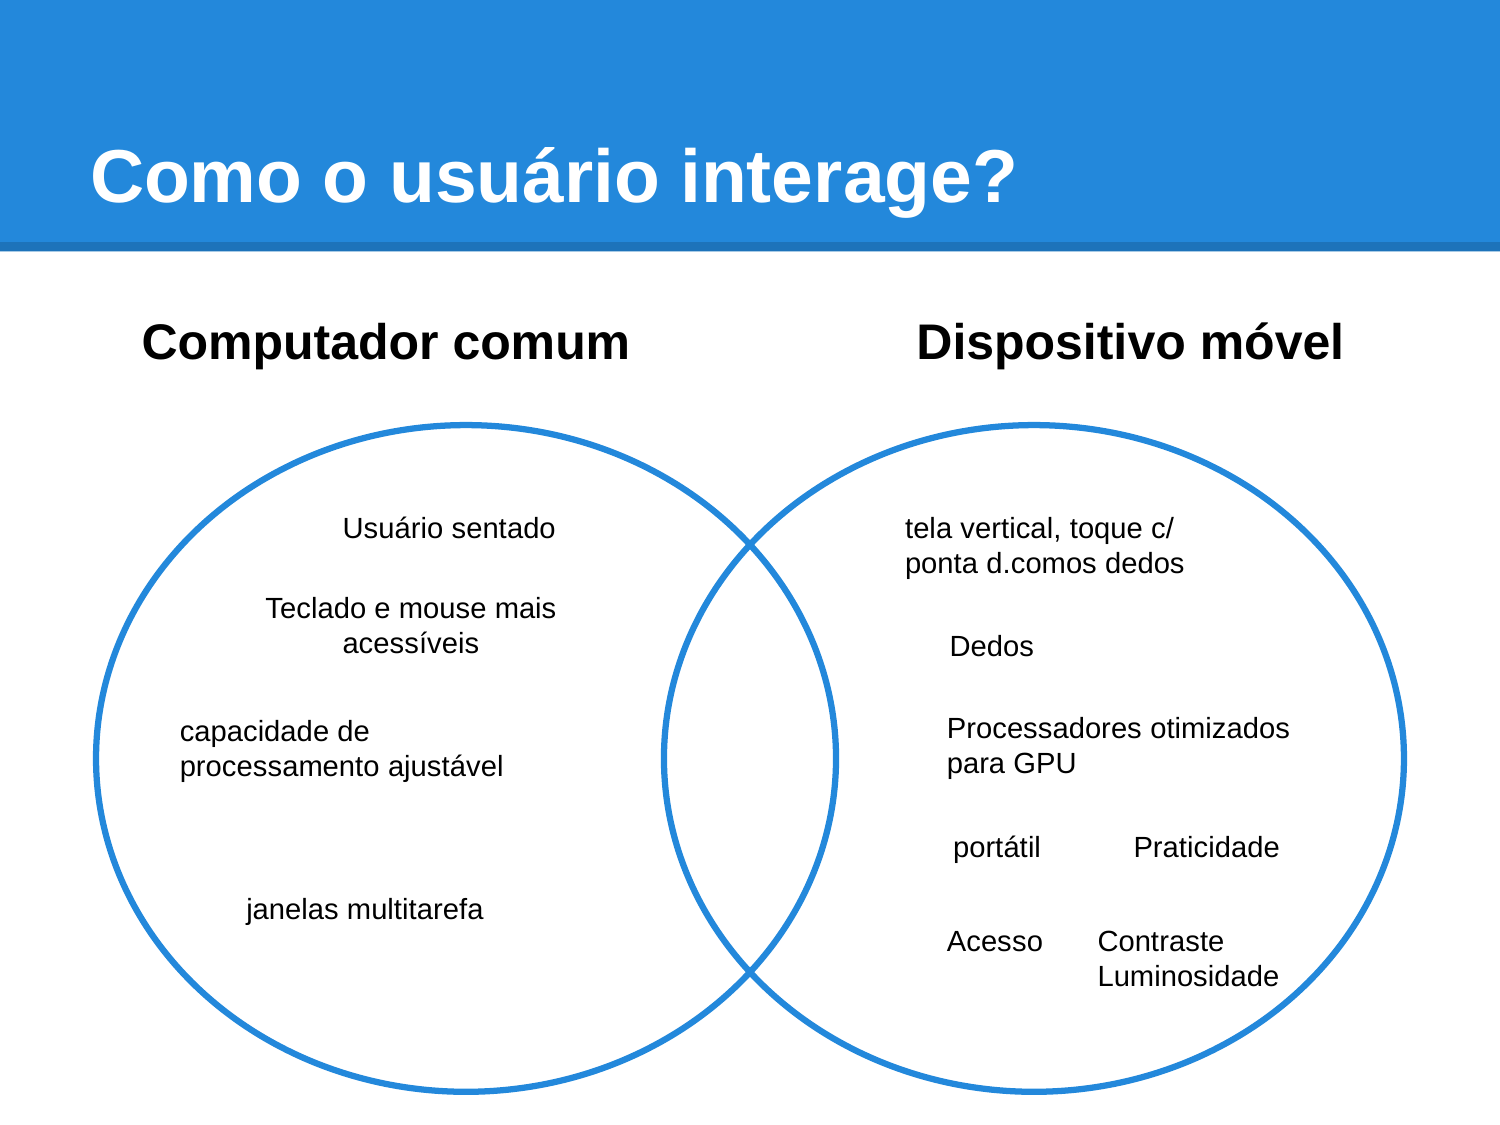

# Como o usuário interage?
Computador comum
Dispositivo móvel

Usuário sentado
tela vertical, toque c/ ponta d.comos dedos
Teclado e mouse mais acessíveis
Dedos
Processadores otimizados para GPU
capacidade de processamento ajustável
portátil
Praticidade
janelas multitarefa
Acesso
Contraste
Luminosidade